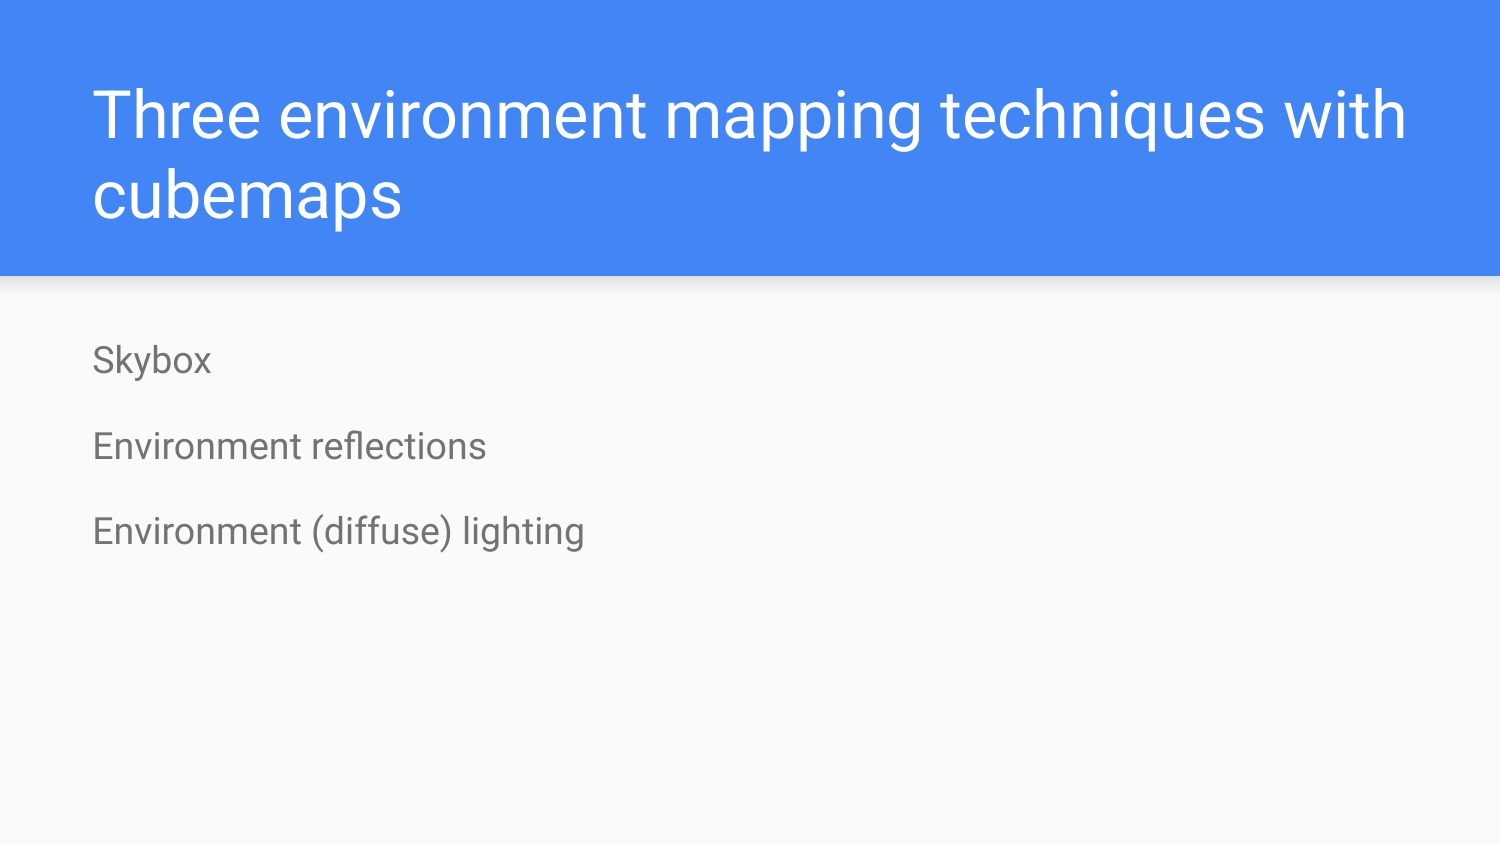

# Three environment mapping techniques with cubemaps
Skybox
Environment reflections
Environment (diffuse) lighting